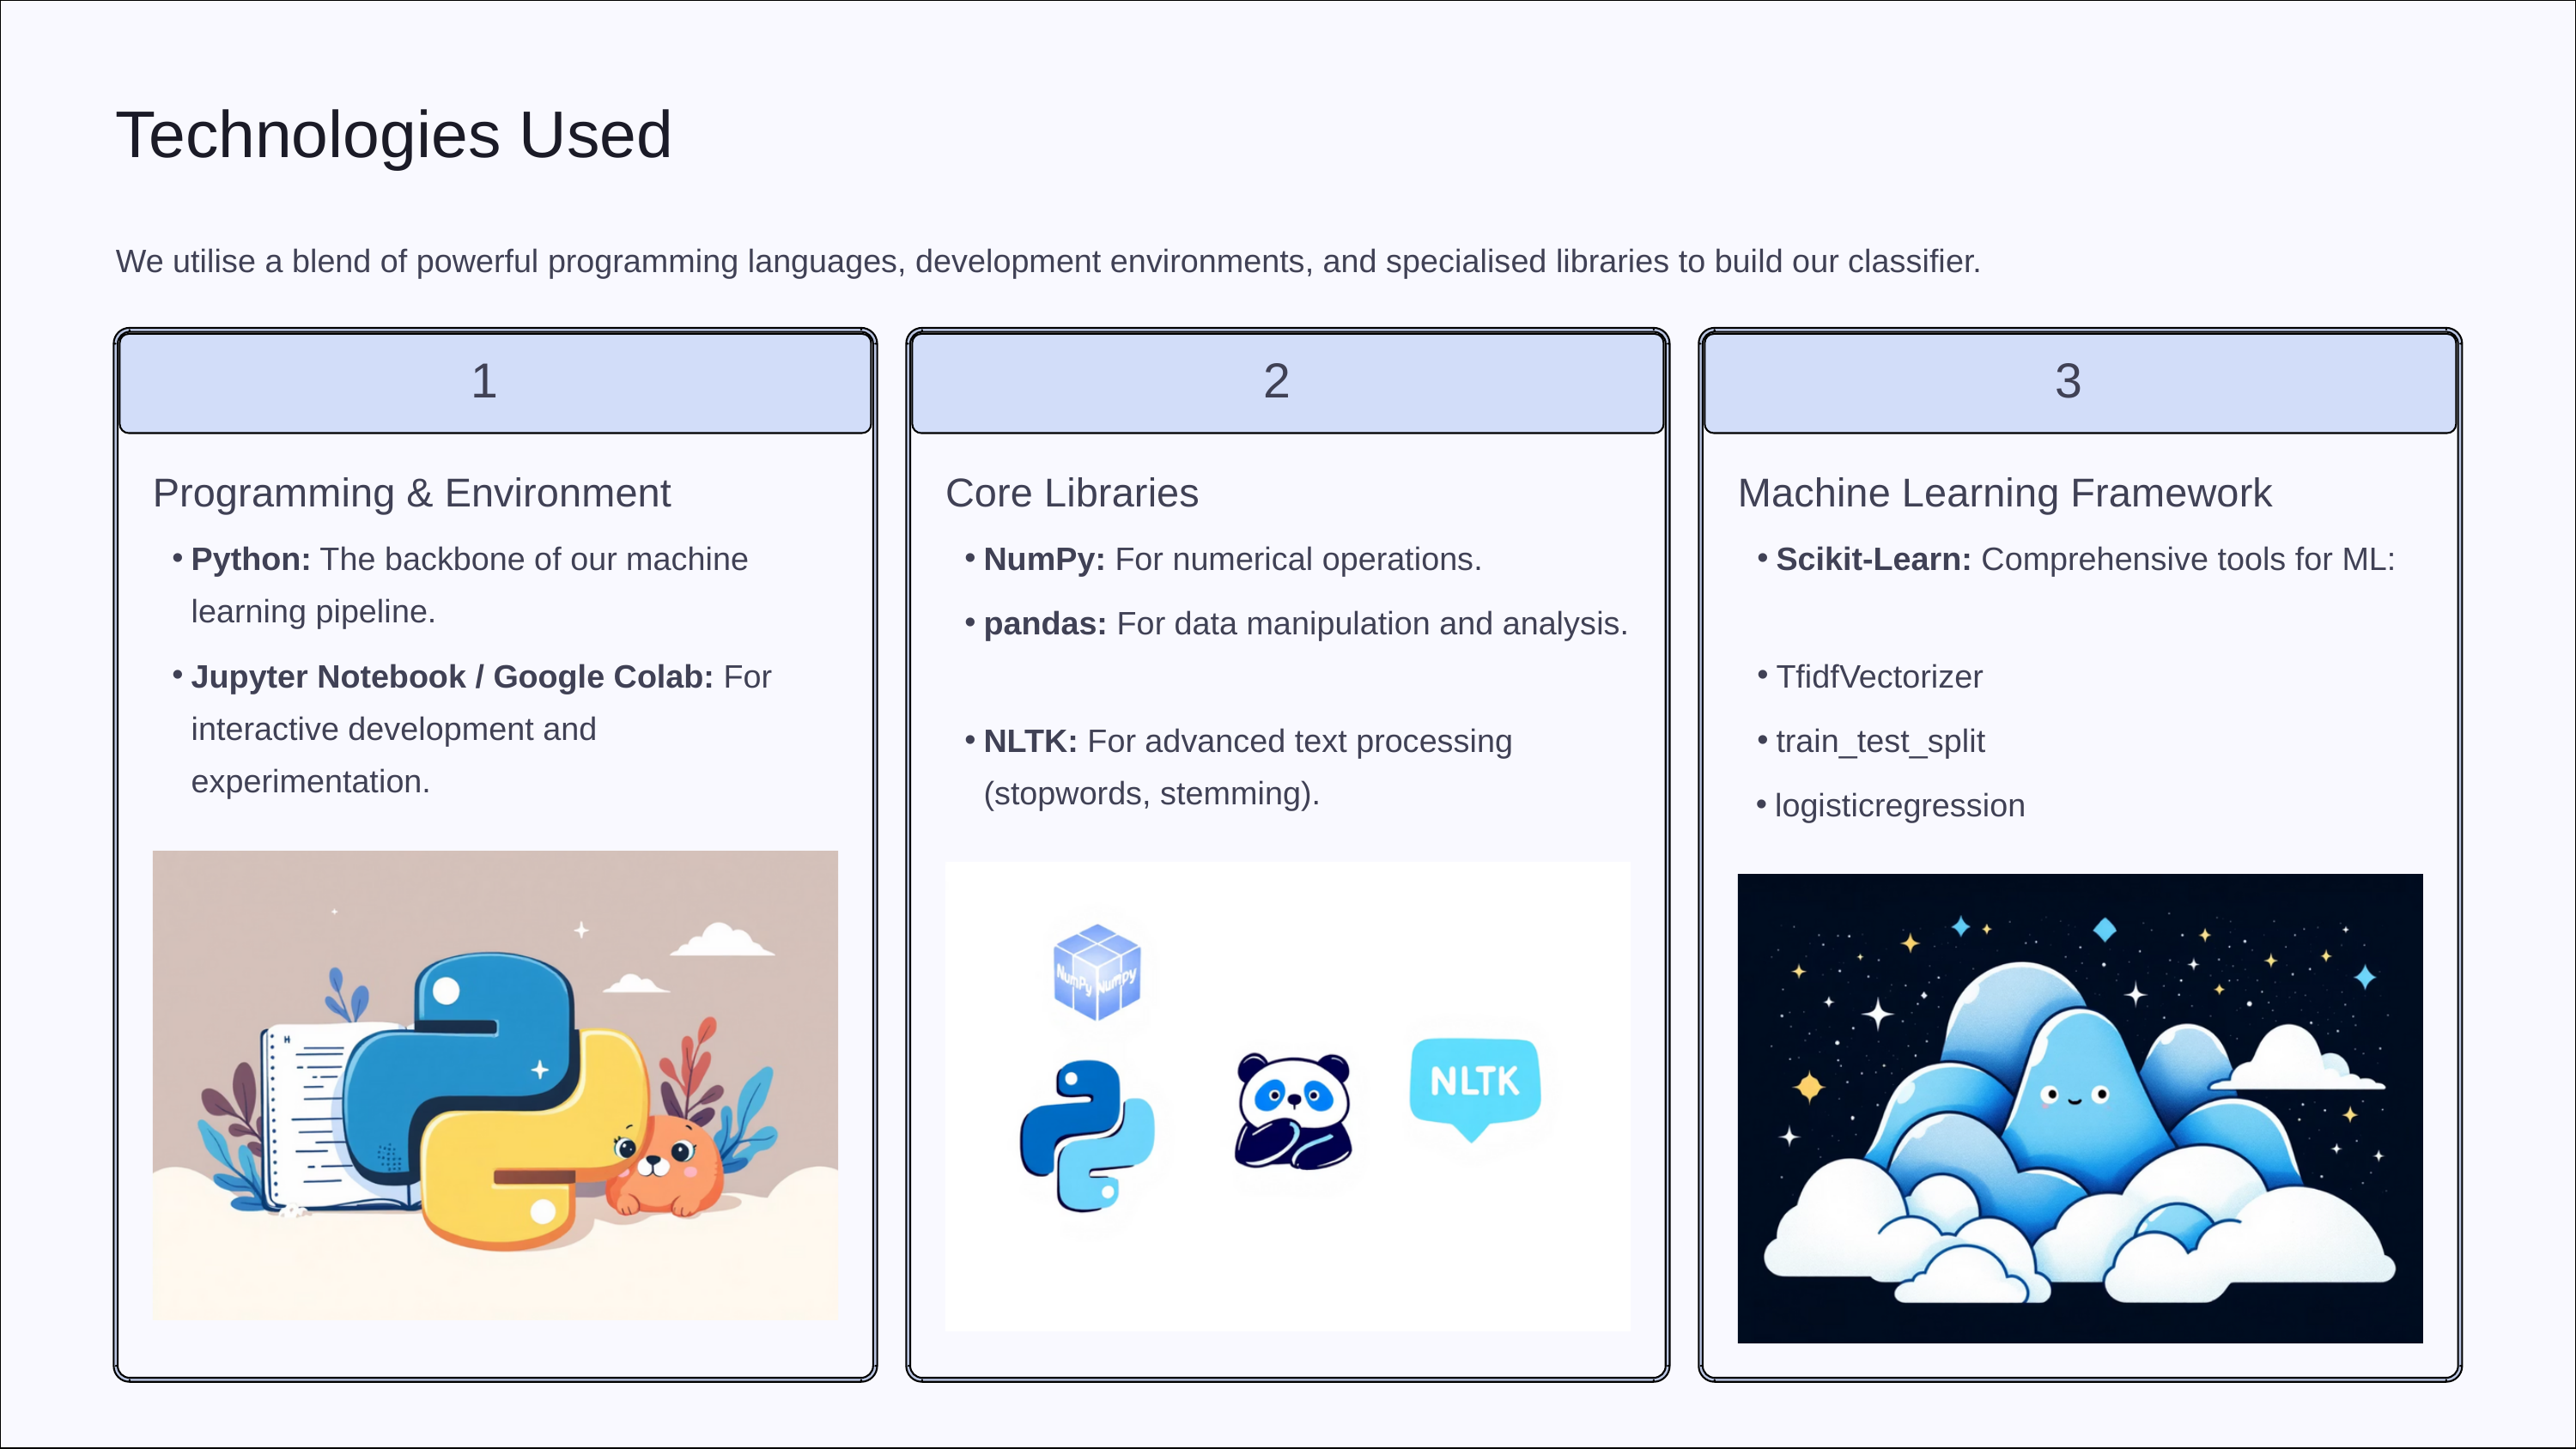

Technologies Used
We utilise a blend of powerful programming languages, development environments, and specialised libraries to build our classifier.

1
2
3
Programming & Environment
Core Libraries
Machine Learning Framework
Python: The backbone of our machine learning pipeline.
NumPy: For numerical operations.
Scikit-Learn: Comprehensive tools for ML:
pandas: For data manipulation and analysis.
Jupyter Notebook / Google Colab: For interactive development and experimentation.
TfidfVectorizer
NLTK: For advanced text processing (stopwords, stemming).
train_test_split
logisticregression